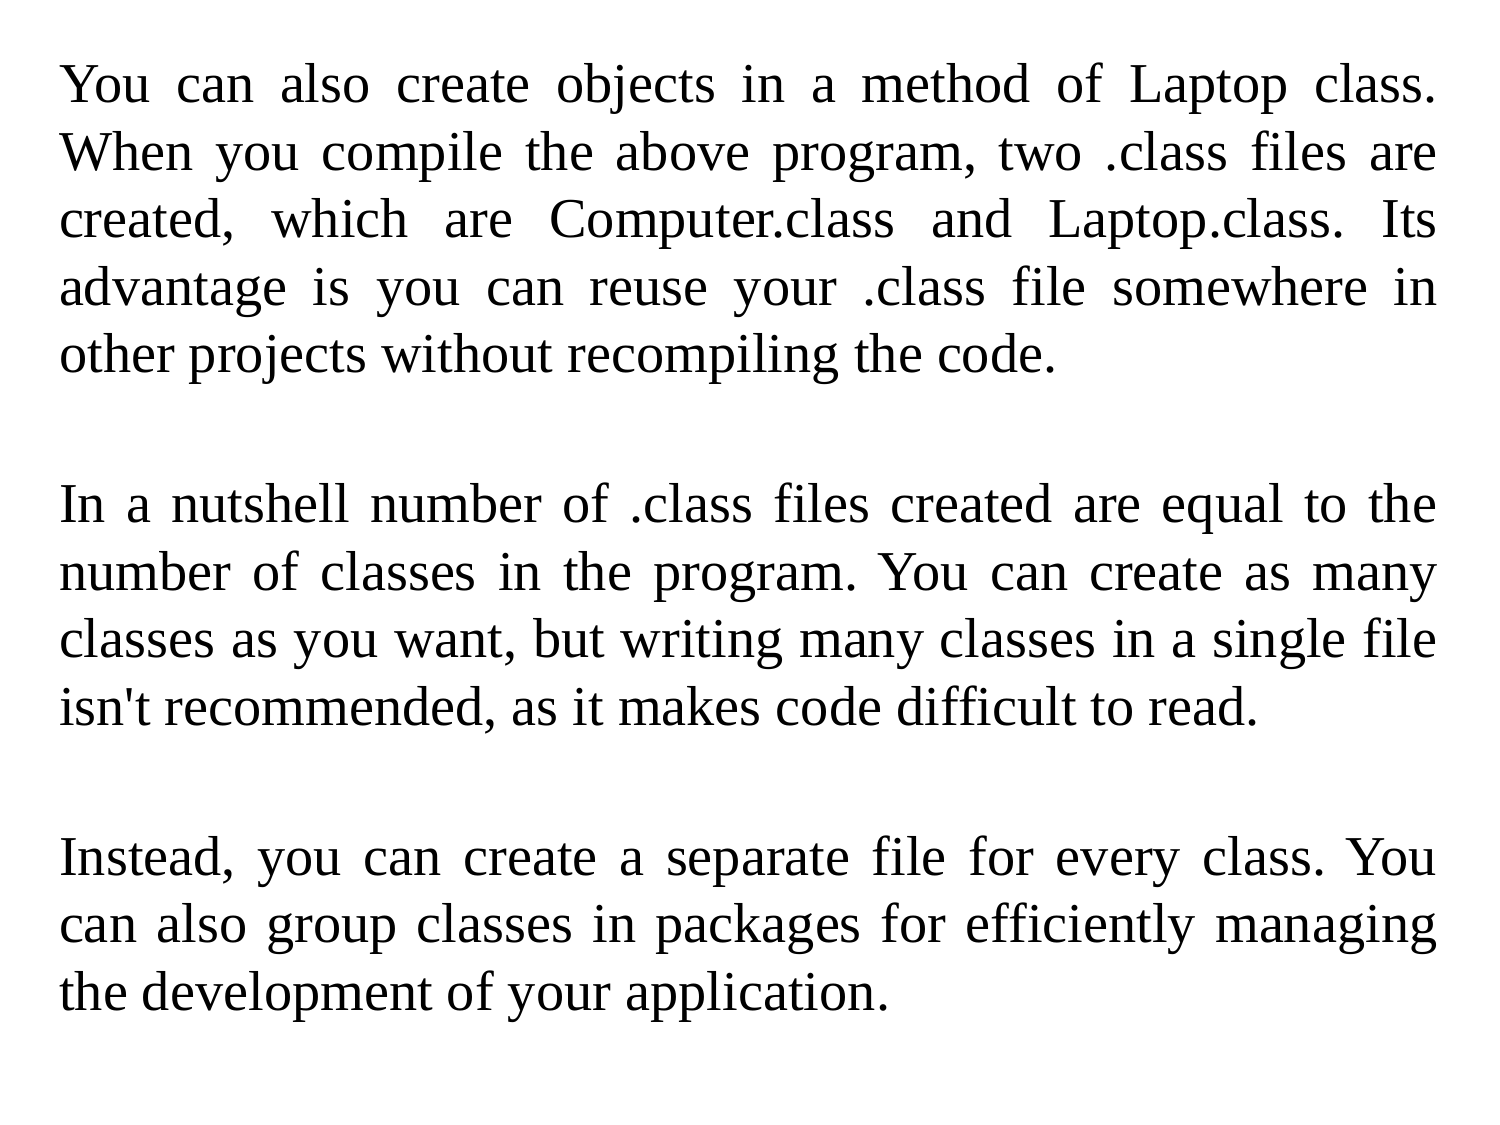

You can also create objects in a method of Laptop class. When you compile the above program, two .class files are created, which are Computer.class and Laptop.class. Its advantage is you can reuse your .class file somewhere in other projects without recompiling the code.

In a nutshell number of .class files created are equal to the number of classes in the program. You can create as many classes as you want, but writing many classes in a single file isn't recommended, as it makes code difficult to read.

Instead, you can create a separate file for every class. You can also group classes in packages for efficiently managing the development of your application.